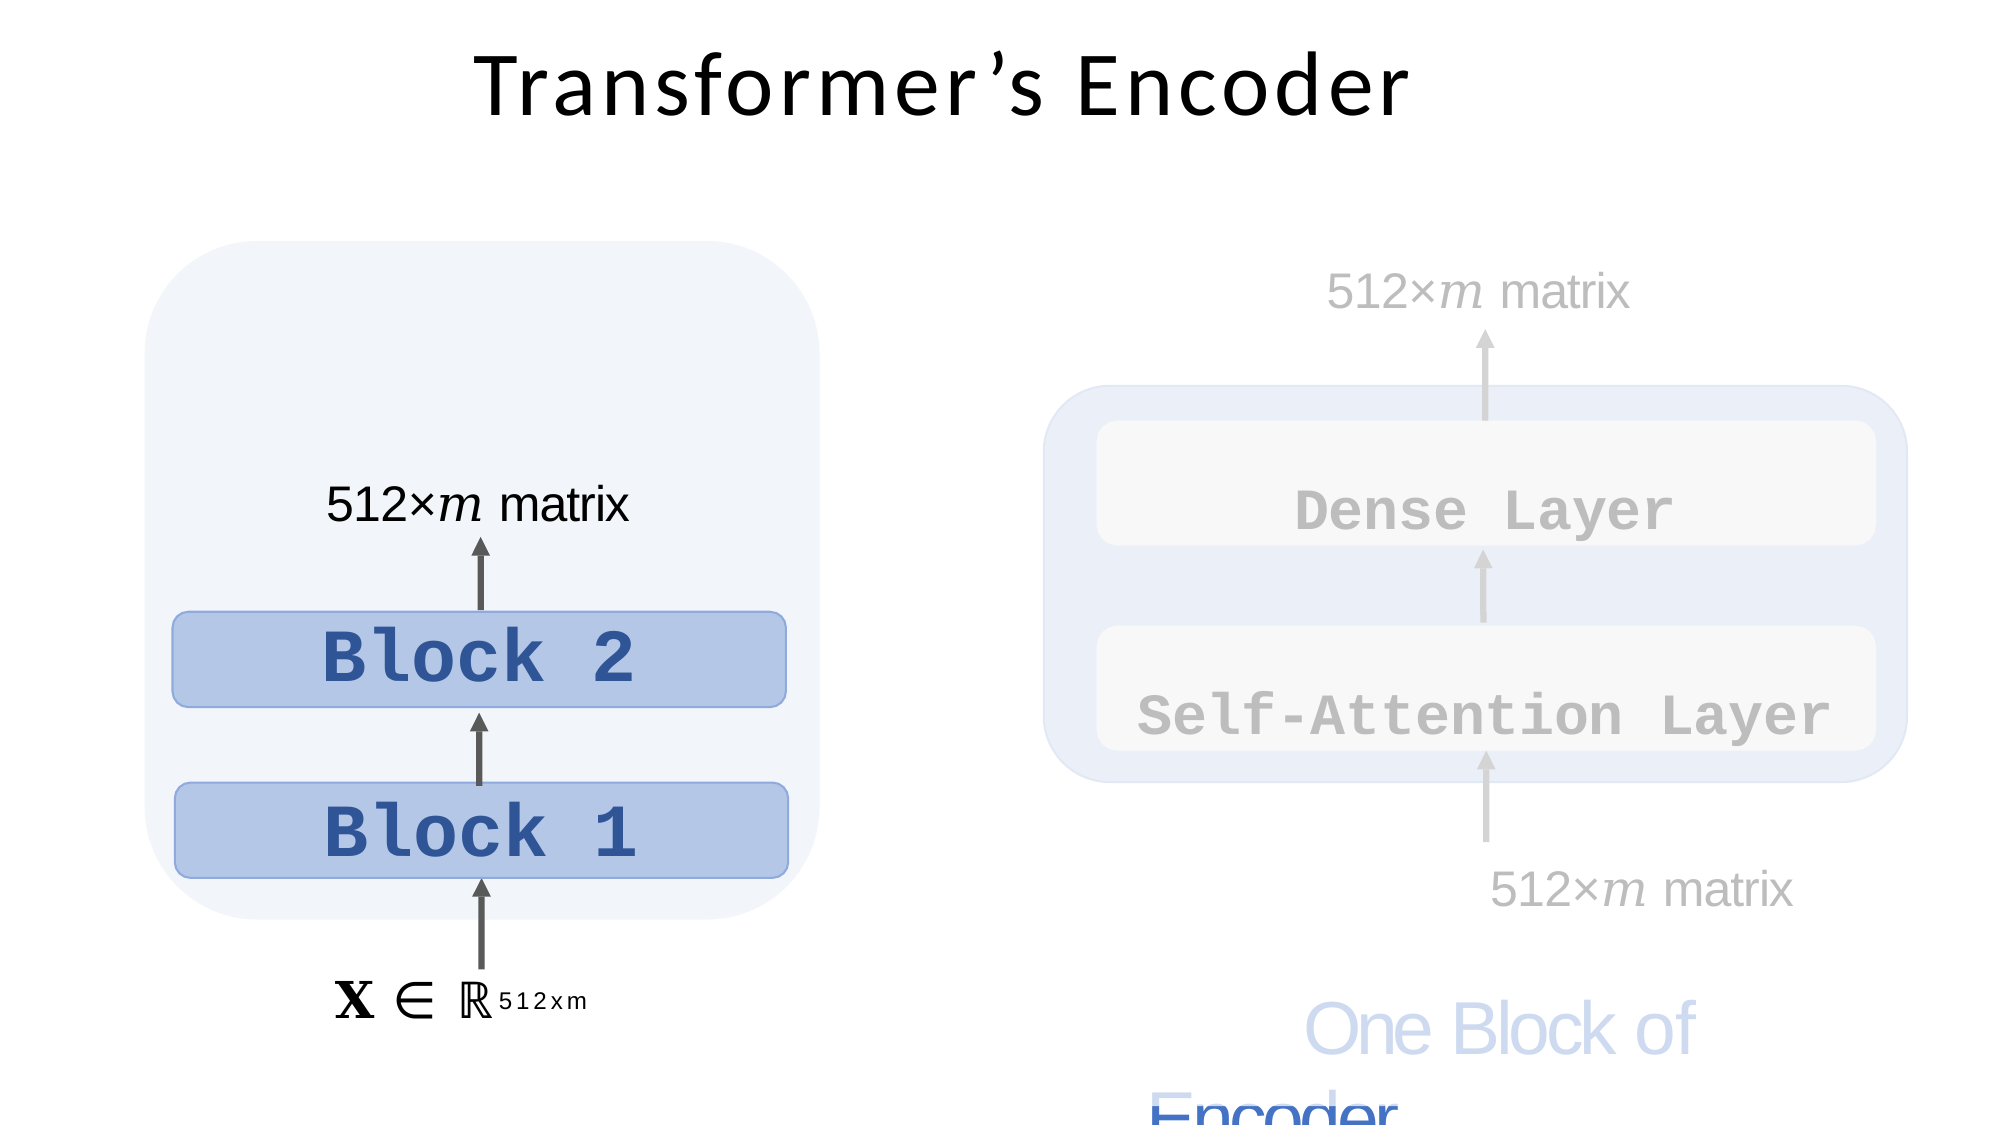

# Transformer’s Encoder

512×𝑚 matrix
Dense Layer  Self-Attention Layer

512×𝑚 matrix

One Block of Encoder

512×𝑚 matrix

Block 2

Block 1

𝐗 ∈ ℝ512xm